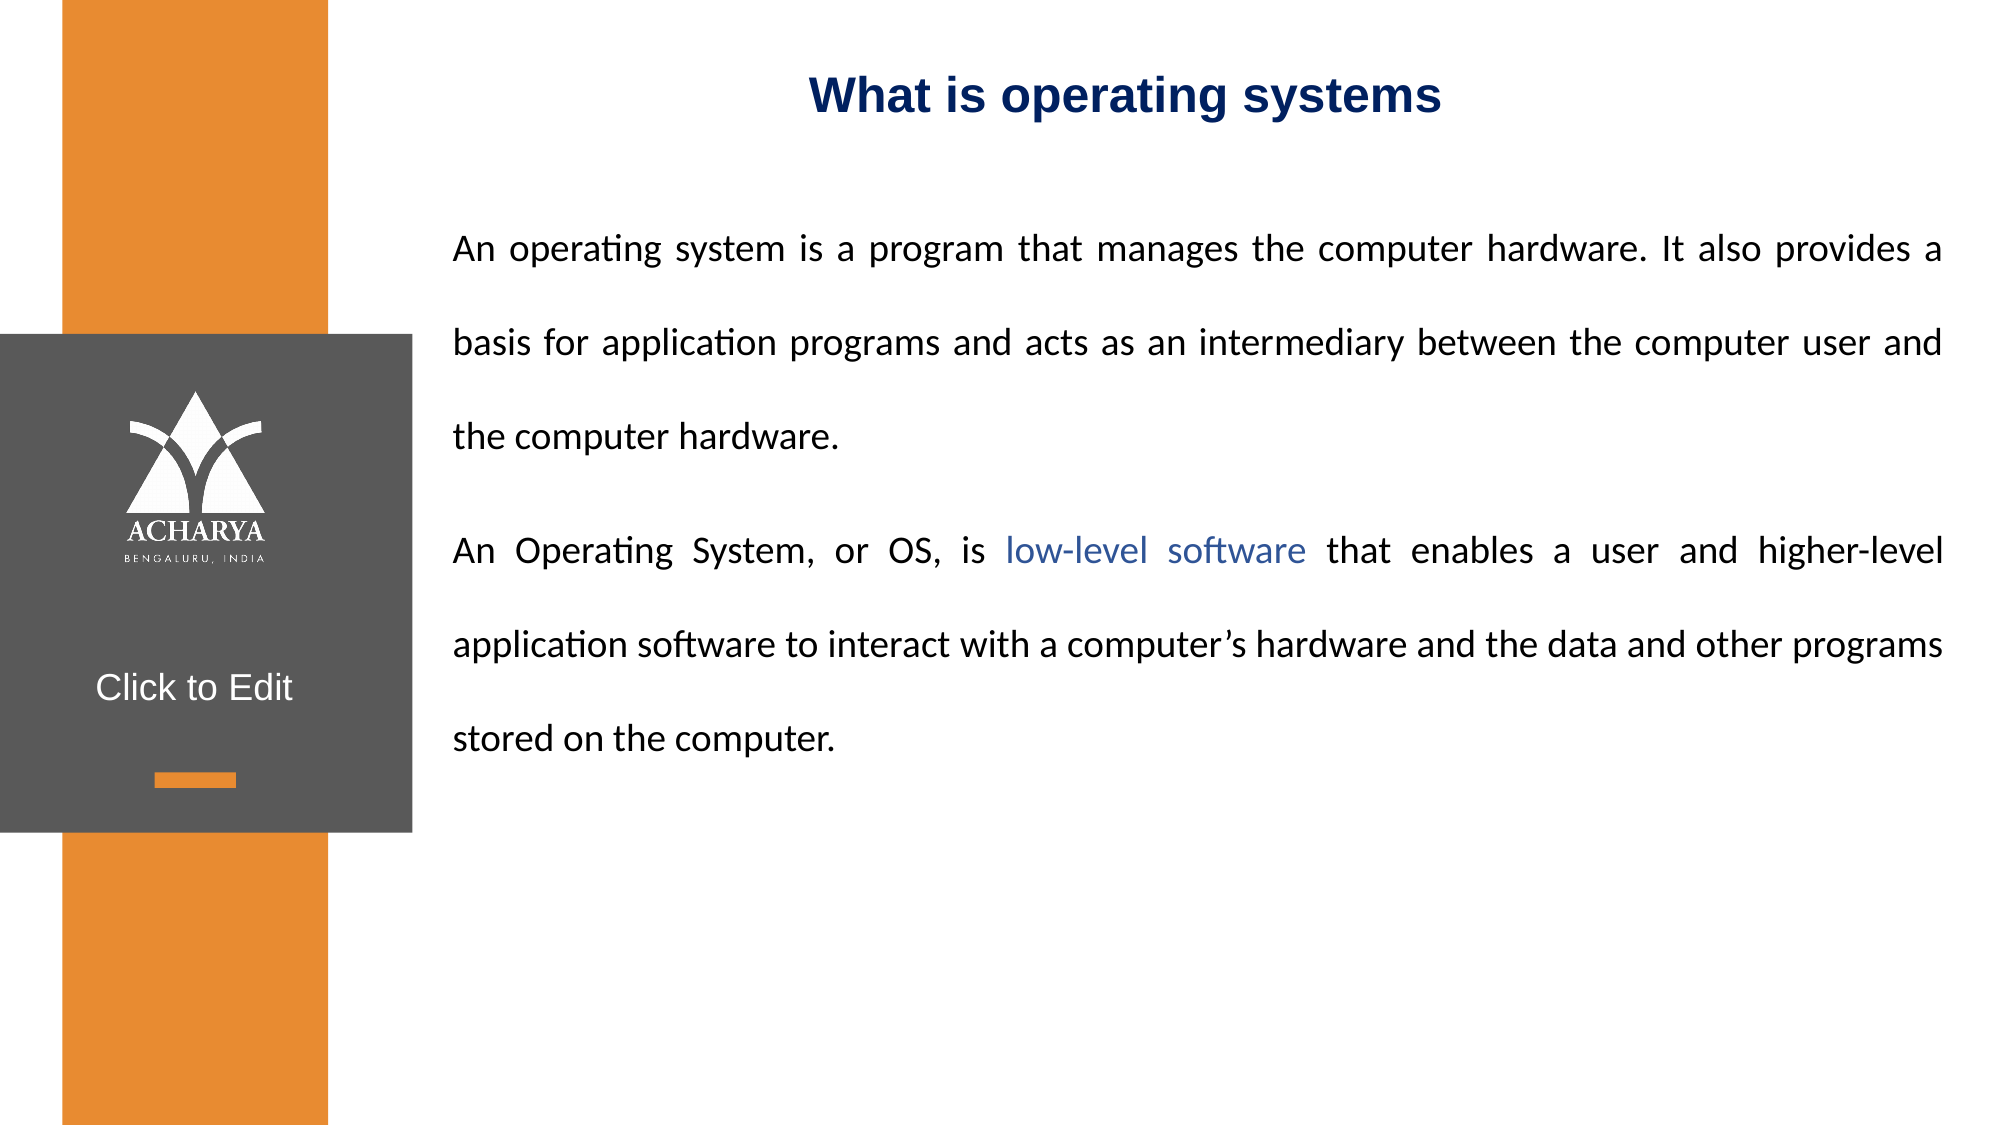

# What is operating systems
An operating system is a program that manages the computer hardware. It also provides a basis for application programs and acts as an intermediary between the computer user and the computer hardware.
An Operating System, or OS, is low-level software that enables a user and higher-level application software to interact with a computer’s hardware and the data and other programs stored on the computer.